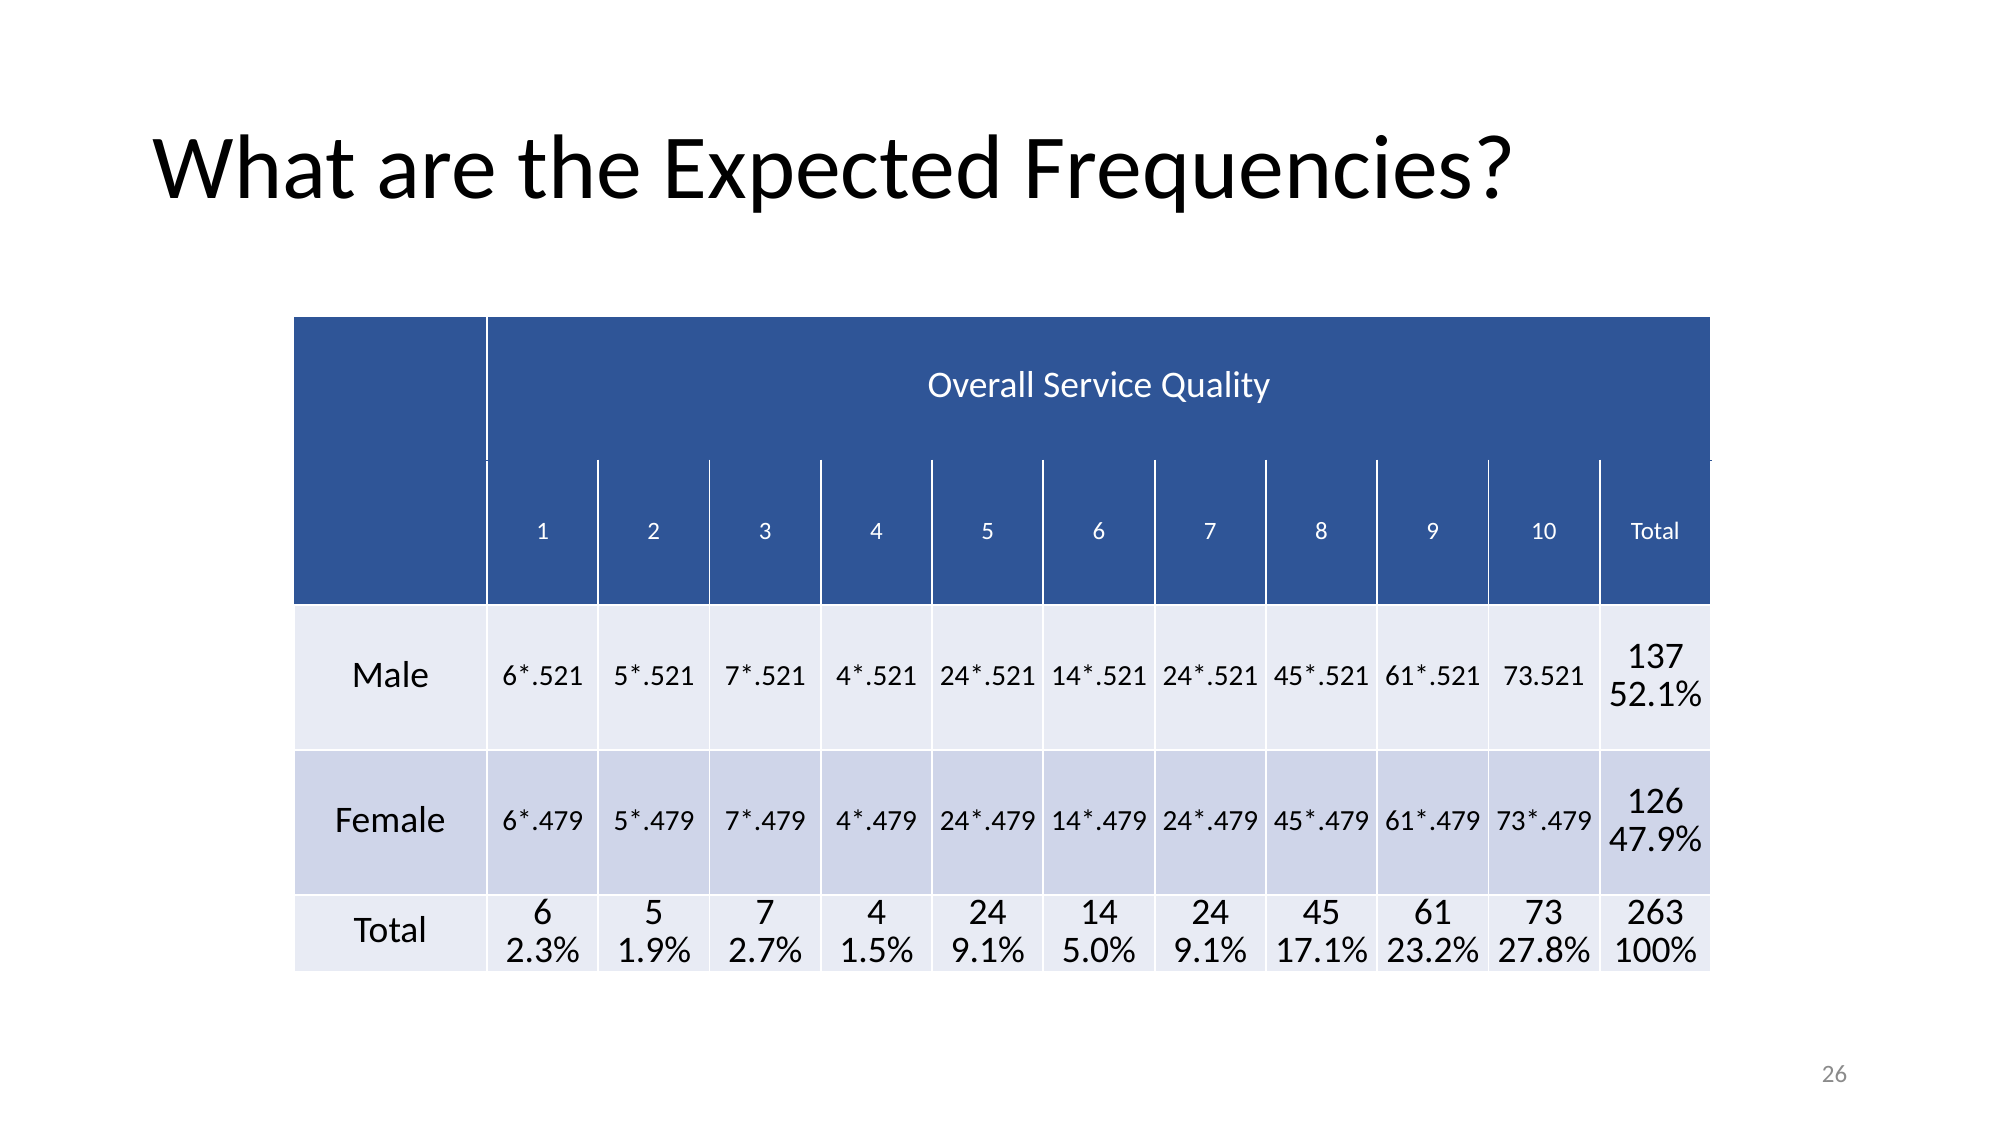

# What are the Expected Frequencies?
|  | Overall Service Quality |  |  |  |  |  |  |  |  |  |  |
| --- | --- | --- | --- | --- | --- | --- | --- | --- | --- | --- | --- |
|  | 1 | 2 | 3 | 4 | 5 | 6 | 7 | 8 | 9 | 10 | Total |
| Male | 6\*.521 | 5\*.521 | 7\*.521 | 4\*.521 | 24\*.521 | 14\*.521 | 24\*.521 | 45\*.521 | 61\*.521 | 73.521 | 137 52.1% |
| Female | 6\*.479 | 5\*.479 | 7\*.479 | 4\*.479 | 24\*.479 | 14\*.479 | 24\*.479 | 45\*.479 | 61\*.479 | 73\*.479 | 126 47.9% |
| Total | 6 2.3% | 5 1.9% | 7 2.7% | 4 1.5% | 24 9.1% | 14 5.0% | 24 9.1% | 45 17.1% | 61 23.2% | 73 27.8% | 263 100% |
26